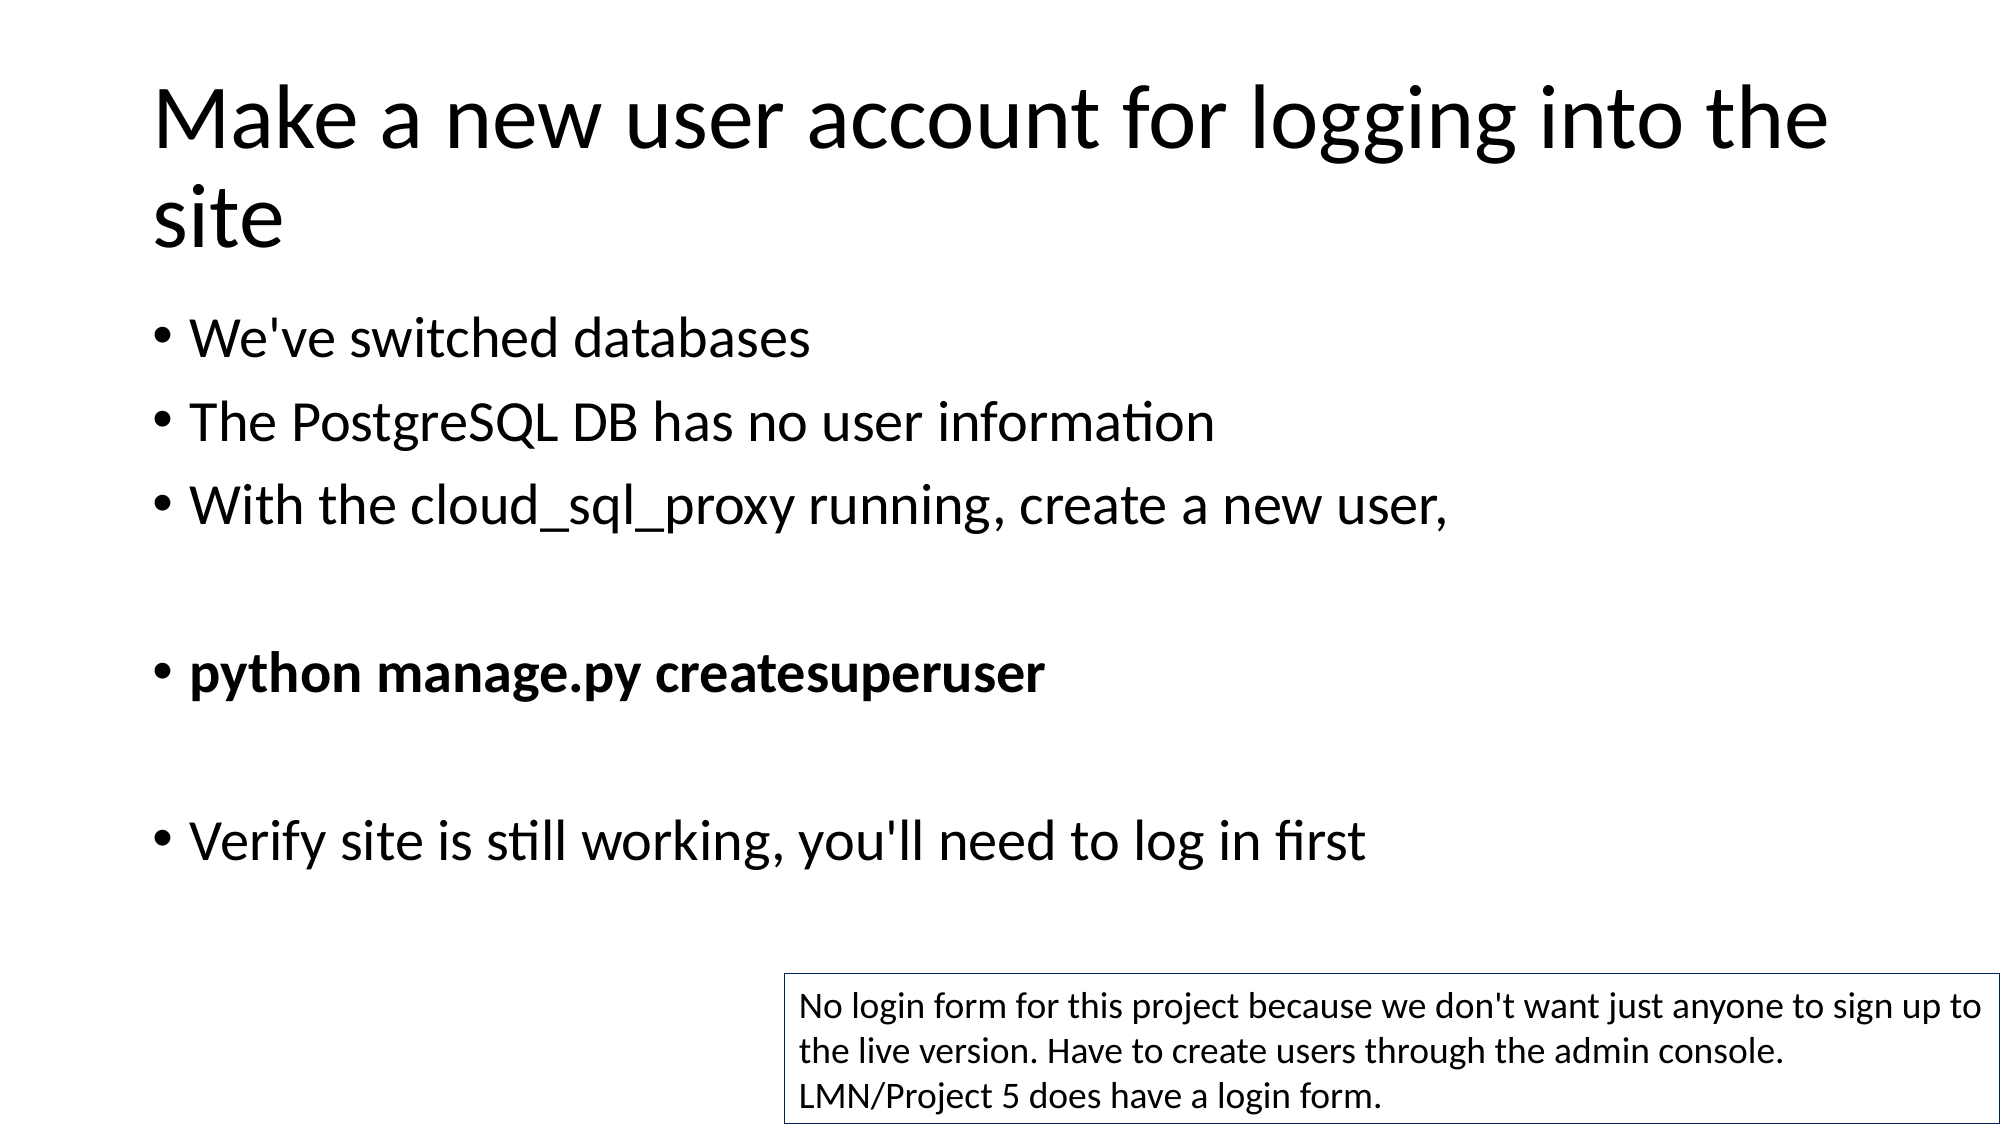

# Make a new user account for logging into the site
We've switched databases
The PostgreSQL DB has no user information
With the cloud_sql_proxy running, create a new user,

python manage.py createsuperuser

Verify site is still working, you'll need to log in first
No login form for this project because we don't want just anyone to sign up to the live version. Have to create users through the admin console.
LMN/Project 5 does have a login form.